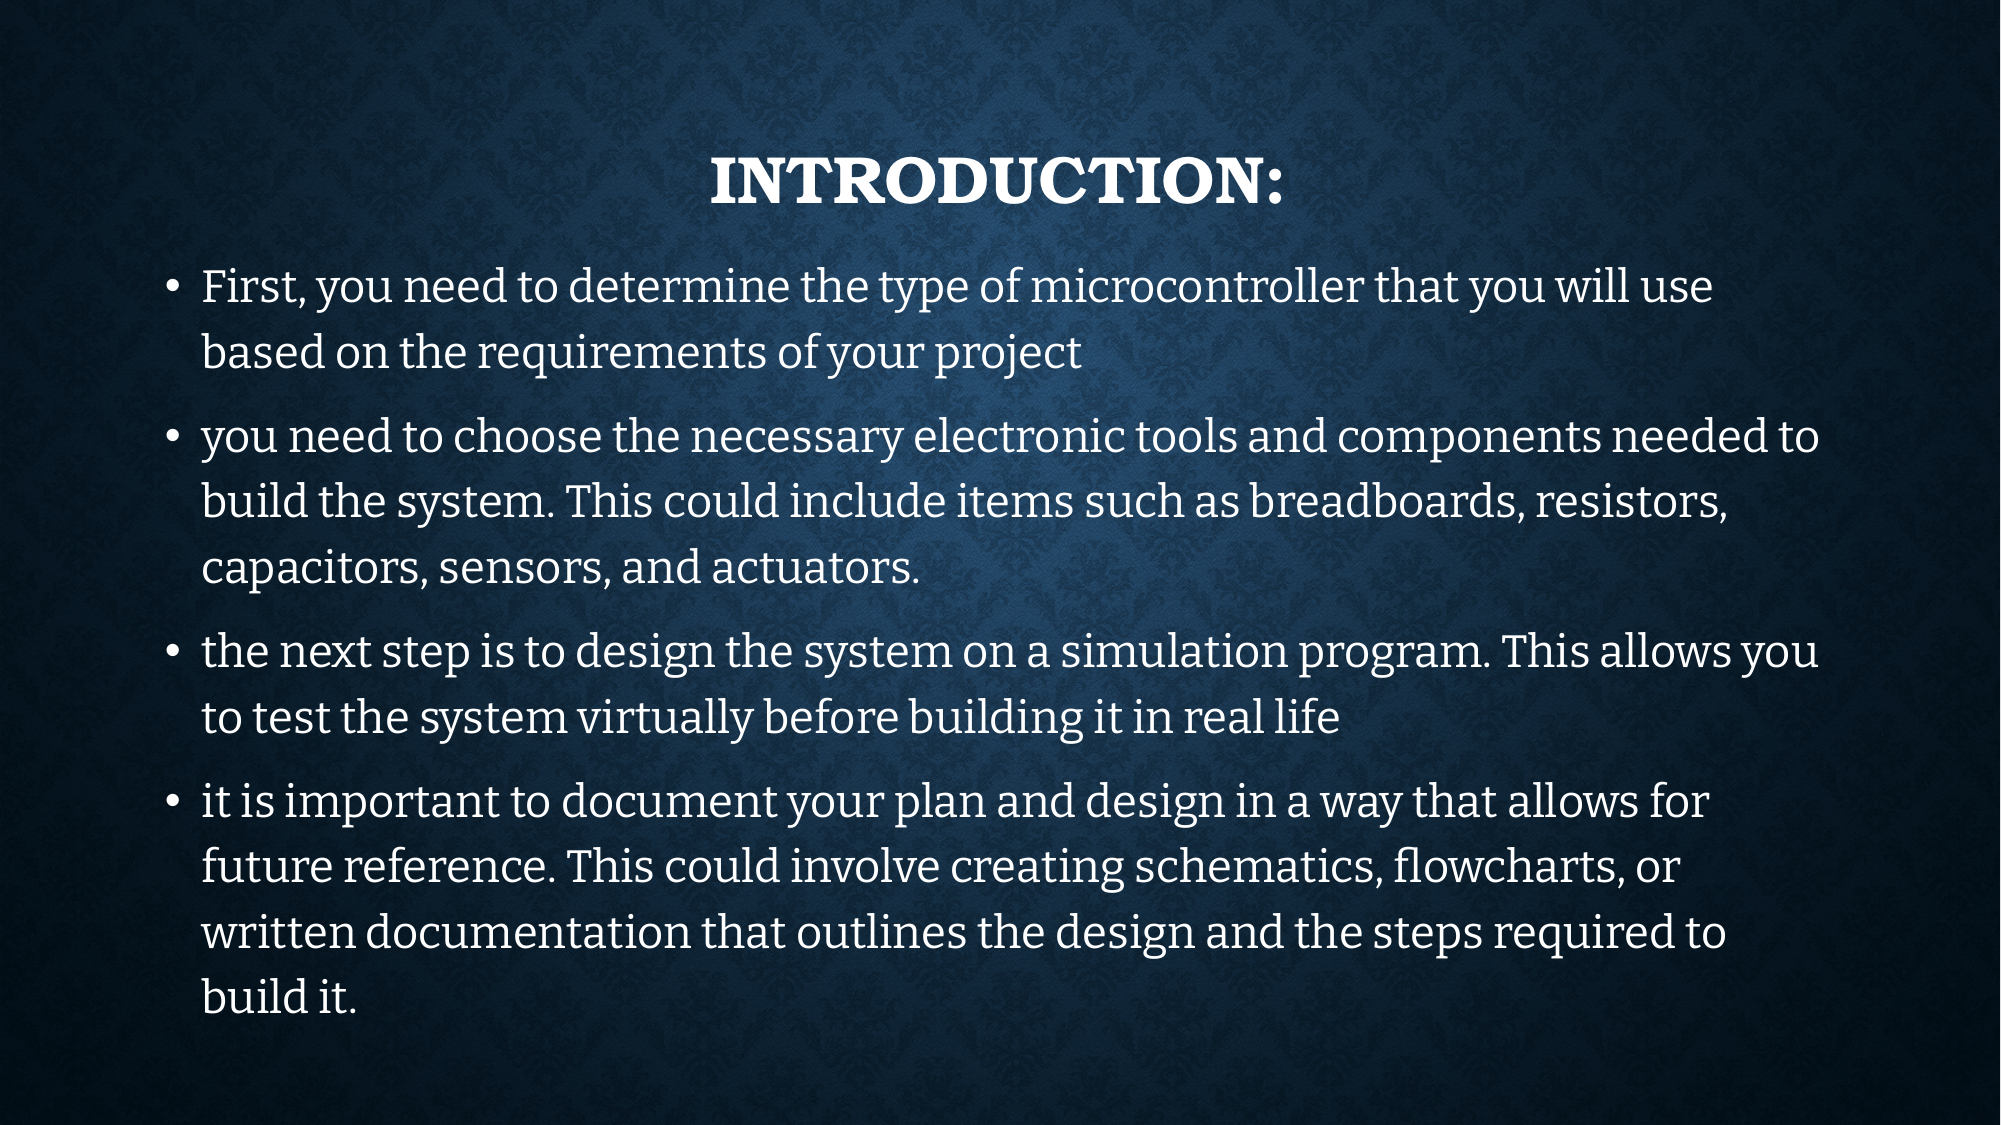

# Introduction:
First, you need to determine the type of microcontroller that you will use based on the requirements of your project
you need to choose the necessary electronic tools and components needed to build the system. This could include items such as breadboards, resistors, capacitors, sensors, and actuators.
the next step is to design the system on a simulation program. This allows you to test the system virtually before building it in real life
it is important to document your plan and design in a way that allows for future reference. This could involve creating schematics, flowcharts, or written documentation that outlines the design and the steps required to build it.